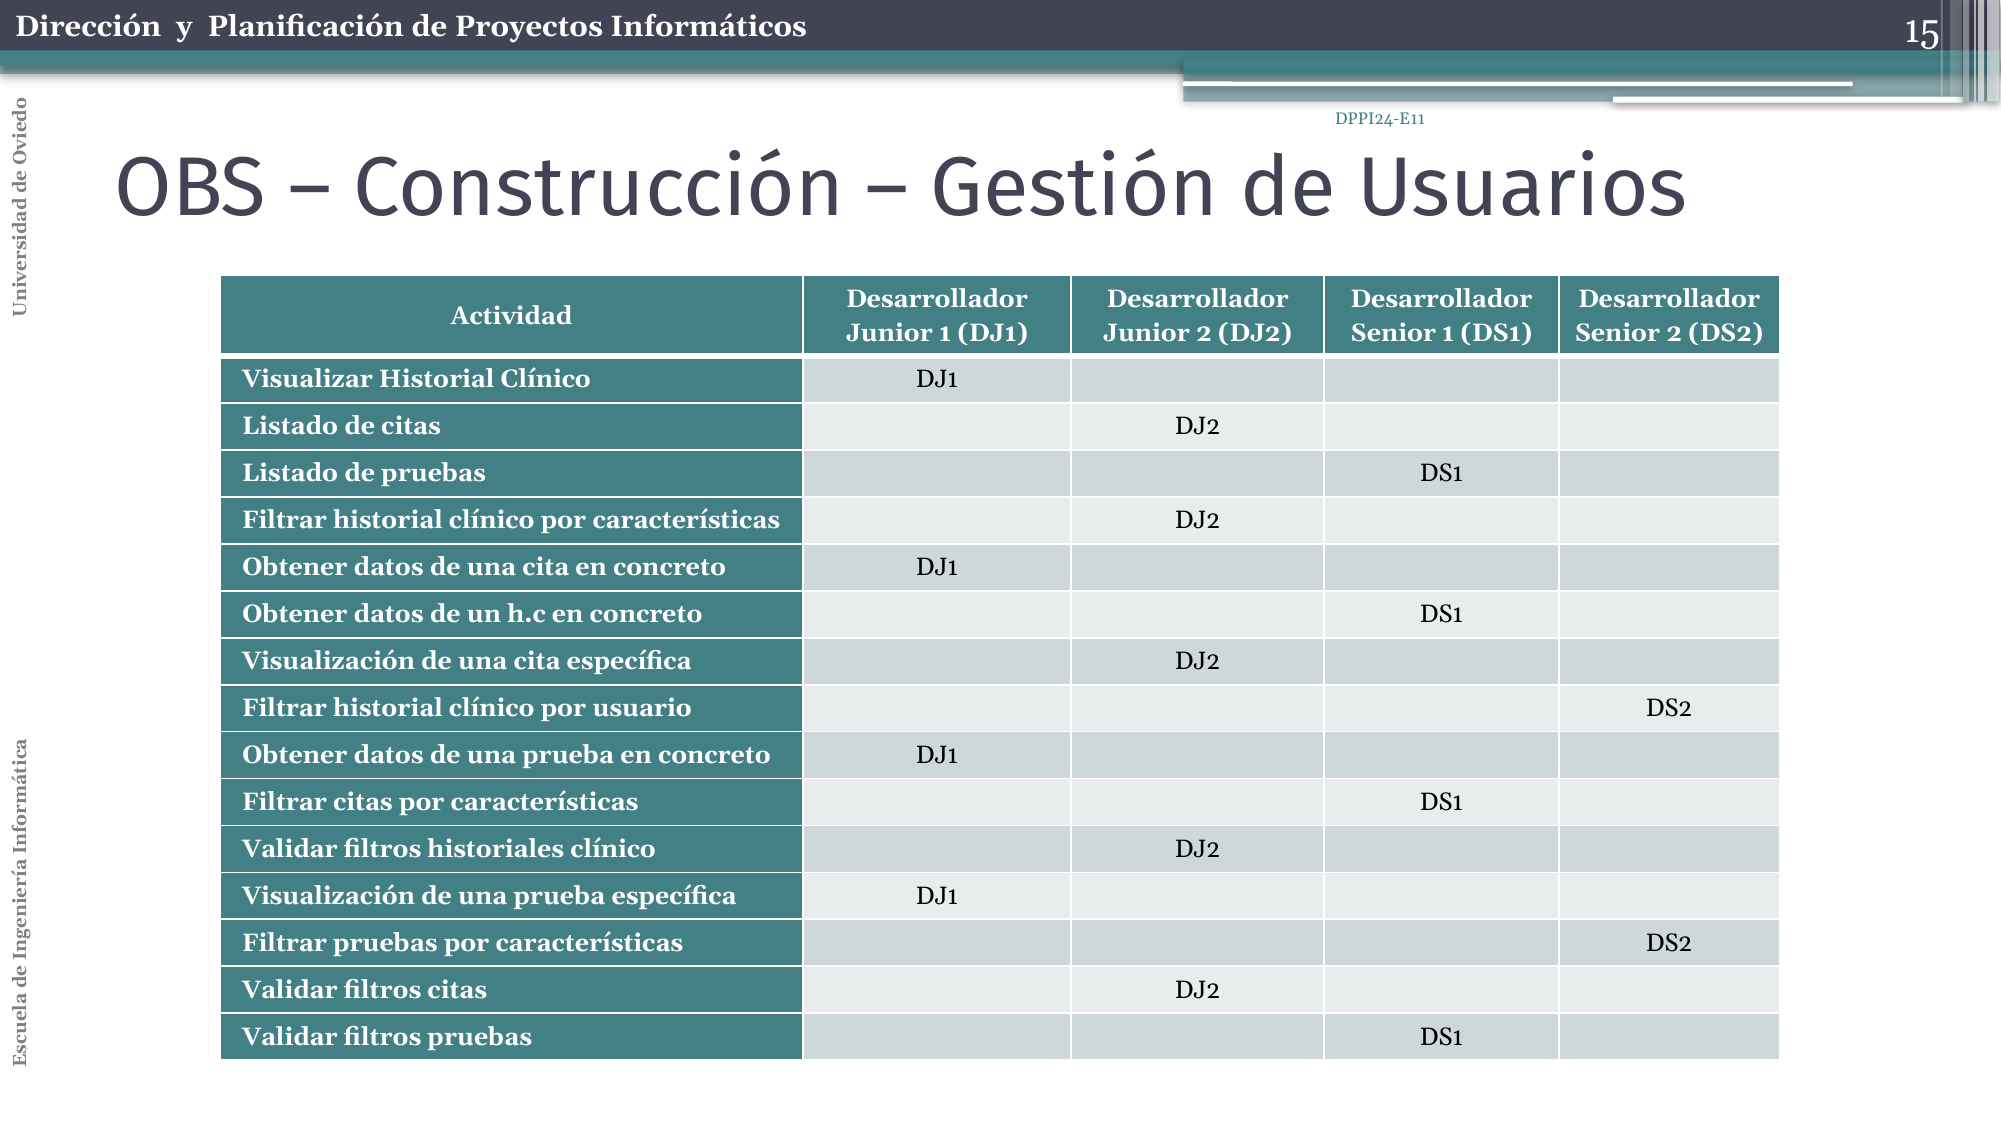

15
OBS – Construcción – Gestión de Usuarios
DPPI24-E11
| Actividad | Desarrollador Junior 1 (DJ1) | Desarrollador Junior 2 (DJ2) | Desarrollador Senior 1 (DS1) | Desarrollador Senior 2 (DS2) |
| --- | --- | --- | --- | --- |
| Visualizar Historial Clínico | DJ1 |  |  |  |
| Listado de citas |  | DJ2 |  |  |
| Listado de pruebas |  |  | DS1 |  |
| Filtrar historial clínico por características |  | DJ2 |  |  |
| Obtener datos de una cita en concreto | DJ1 |  |  |  |
| Obtener datos de un h.c en concreto |  |  | DS1 |  |
| Visualización de una cita específica |  | DJ2 |  |  |
| Filtrar historial clínico por usuario |  |  |  | DS2 |
| Obtener datos de una prueba en concreto | DJ1 |  |  |  |
| Filtrar citas por características |  |  | DS1 |  |
| Validar filtros historiales clínico |  | DJ2 |  |  |
| Visualización de una prueba específica | DJ1 |  |  |  |
| Filtrar pruebas por características |  |  |  | DS2 |
| Validar filtros citas |  | DJ2 |  |  |
| Validar filtros pruebas |  |  | DS1 |  |